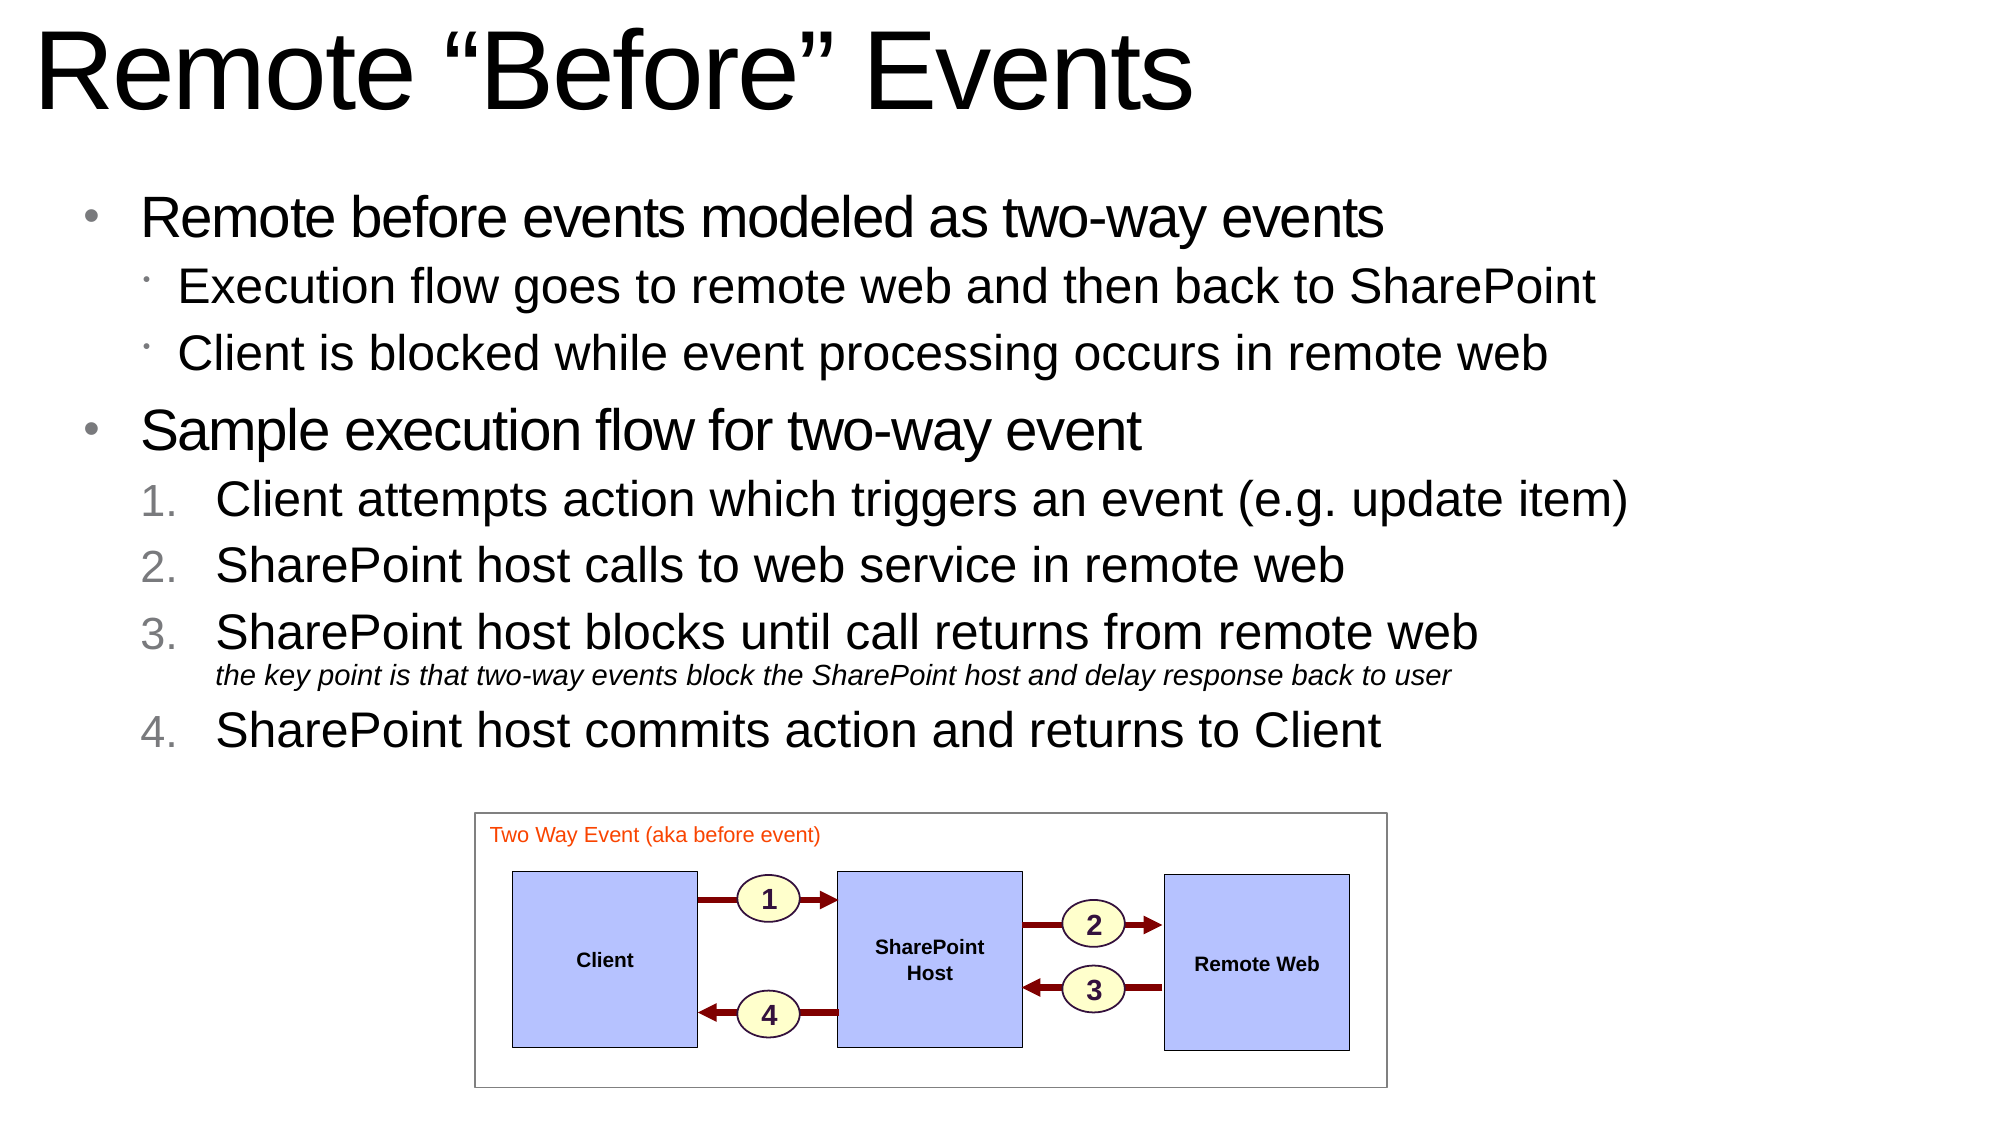

# Remote “Before” Events
Remote before events modeled as two-way events
Execution flow goes to remote web and then back to SharePoint
Client is blocked while event processing occurs in remote web
Sample execution flow for two-way event
Client attempts action which triggers an event (e.g. update item)
SharePoint host calls to web service in remote web
SharePoint host blocks until call returns from remote web
the key point is that two-way events block the SharePoint host and delay response back to user
SharePoint host commits action and returns to Client
Two Way Event (aka before event)
SharePoint Host
Client
Remote Web
1
2
3
4